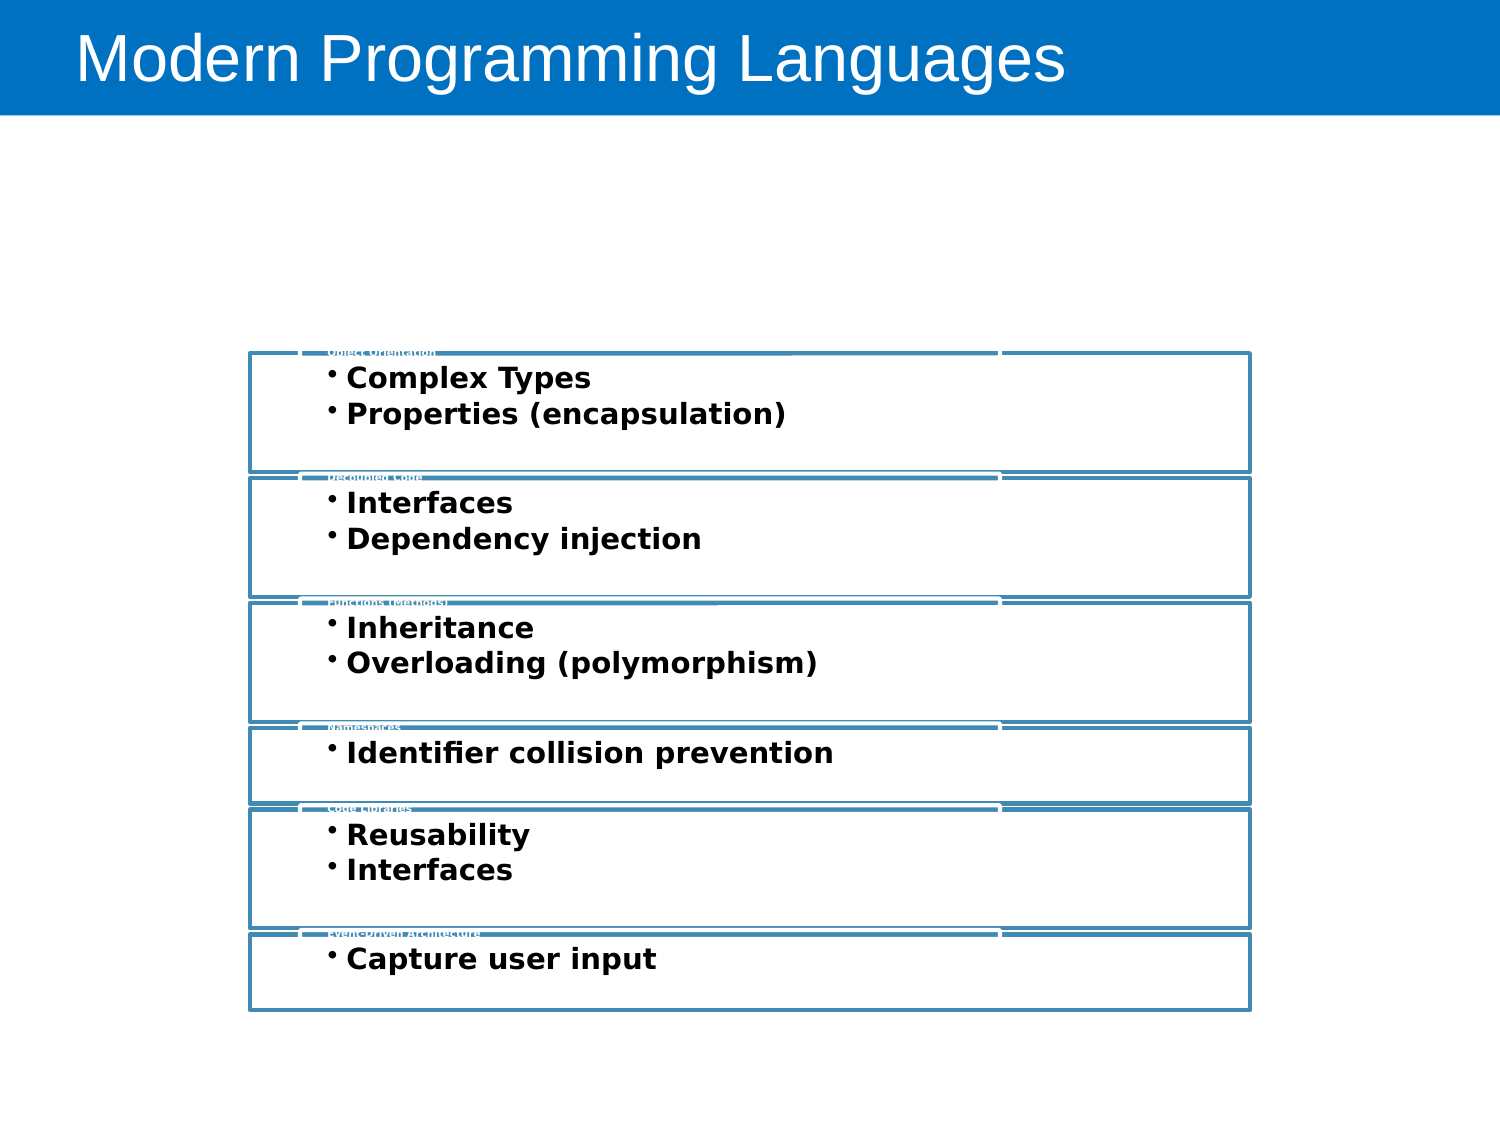

# Modern Programming Languages
Complex Types
Properties (encapsulation)
Object Orientation
Interfaces
Dependency injection
Decoupled Code
Inheritance
Overloading (polymorphism)
Functions (Methods)
Identifier collision prevention
Namespaces
Reusability
Interfaces
Code Libraries
Capture user input
Event-Driven Architecture